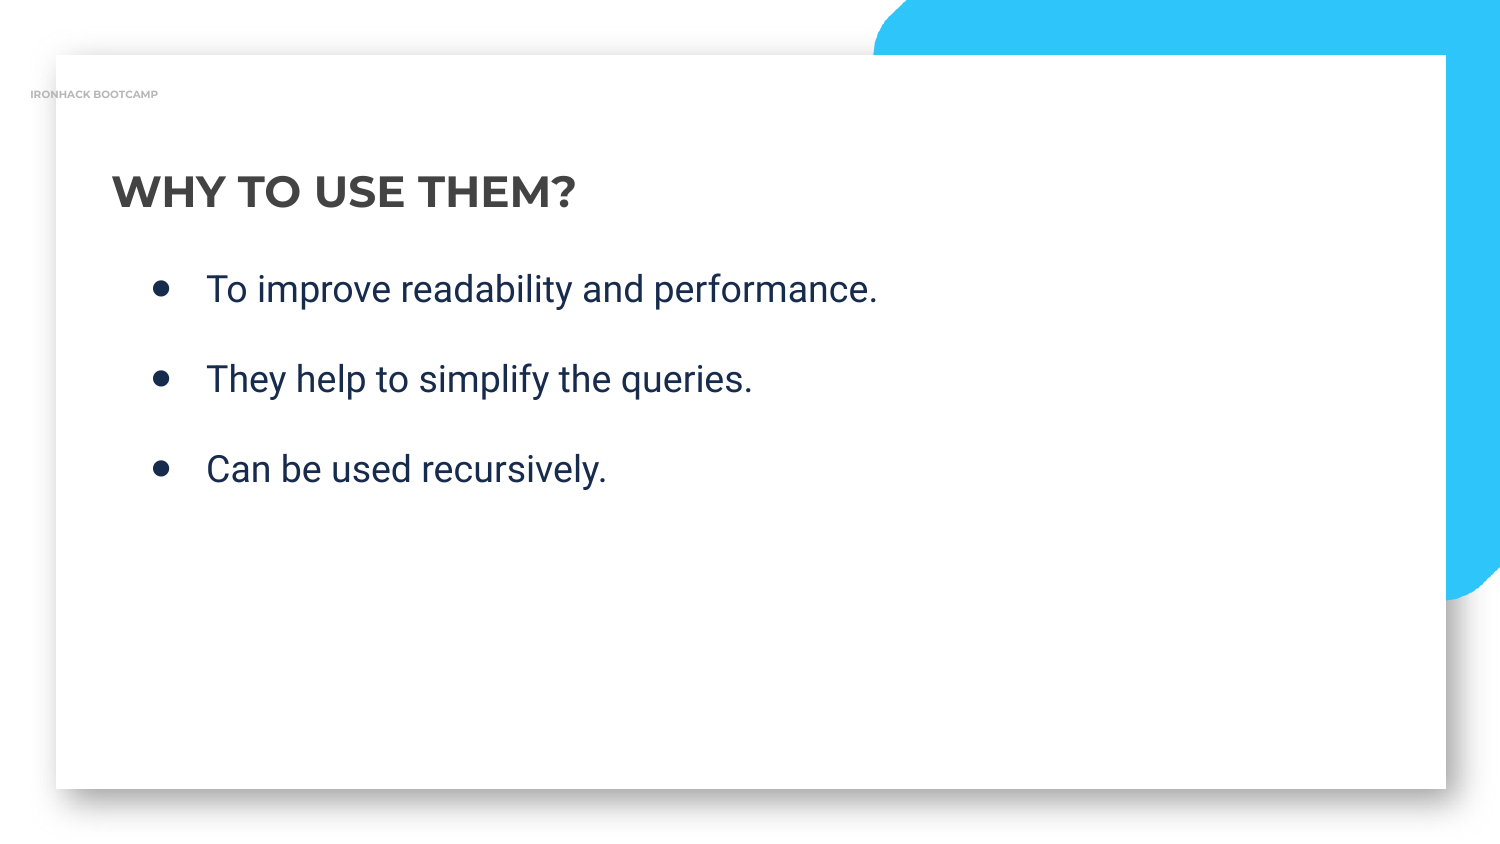

IRONHACK BOOTCAMP
WHY TO USE THEM?
To improve readability and performance.

They help to simplify the queries.

Can be used recursively.